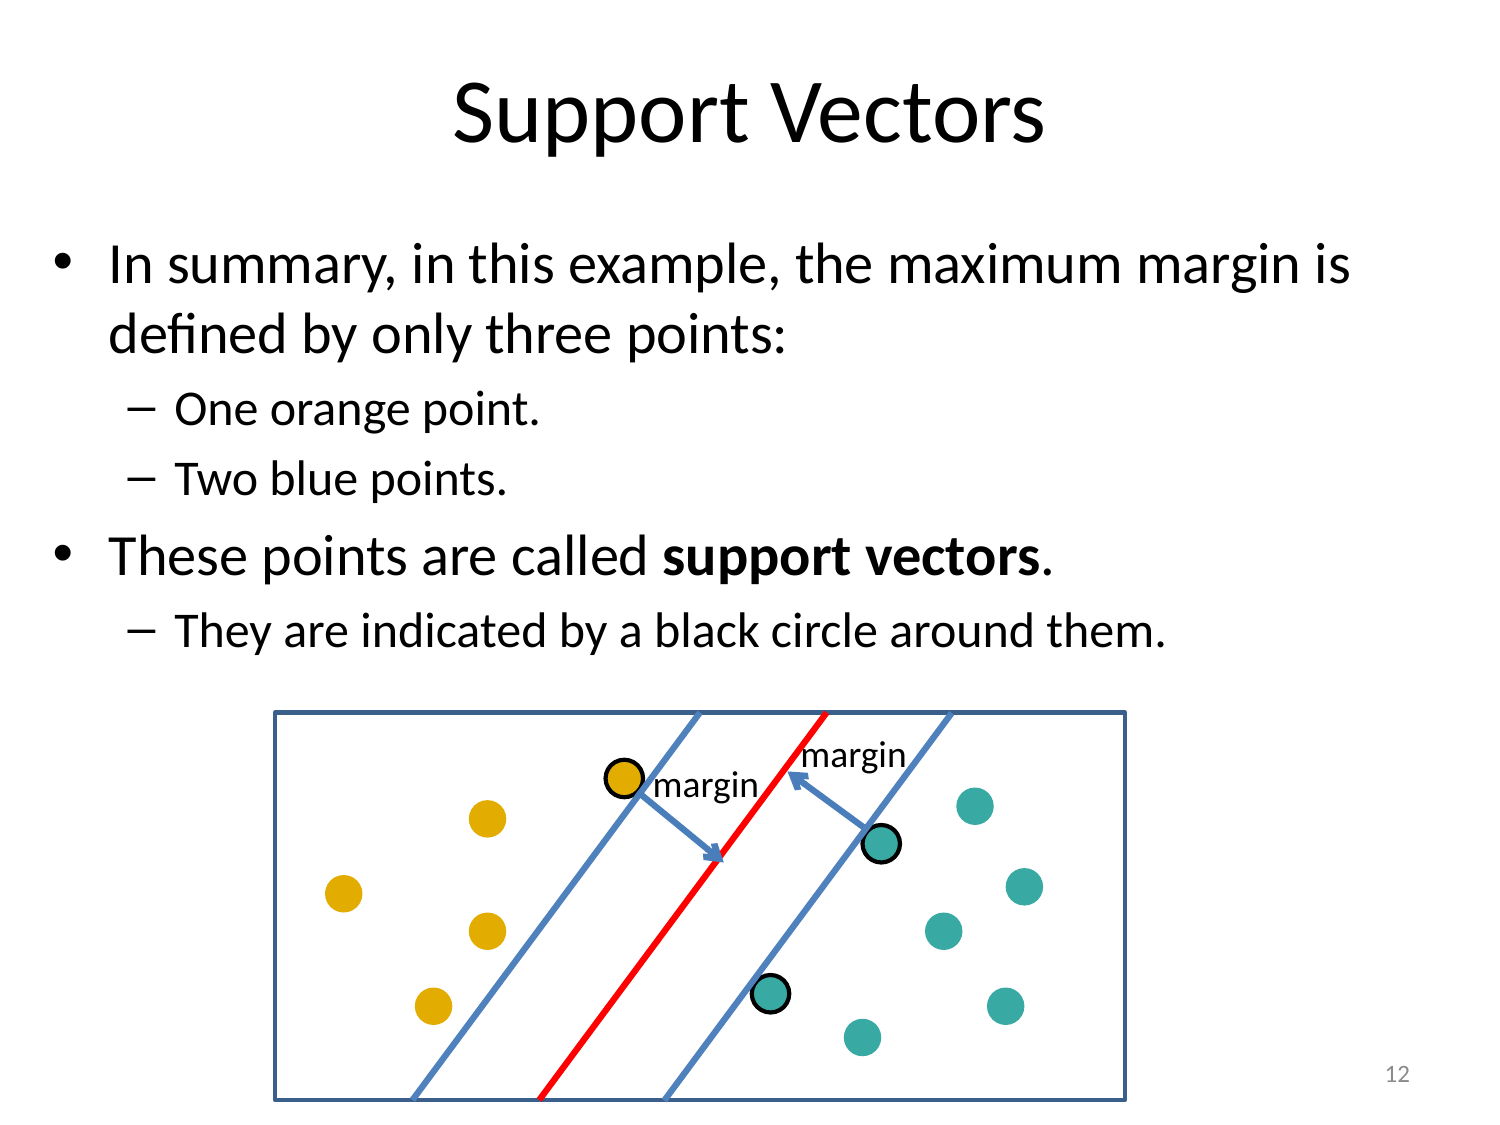

# Support Vectors
In summary, in this example, the maximum margin is defined by only three points:
One orange point.
Two blue points.
These points are called support vectors.
They are indicated by a black circle around them.

margin
margin
12